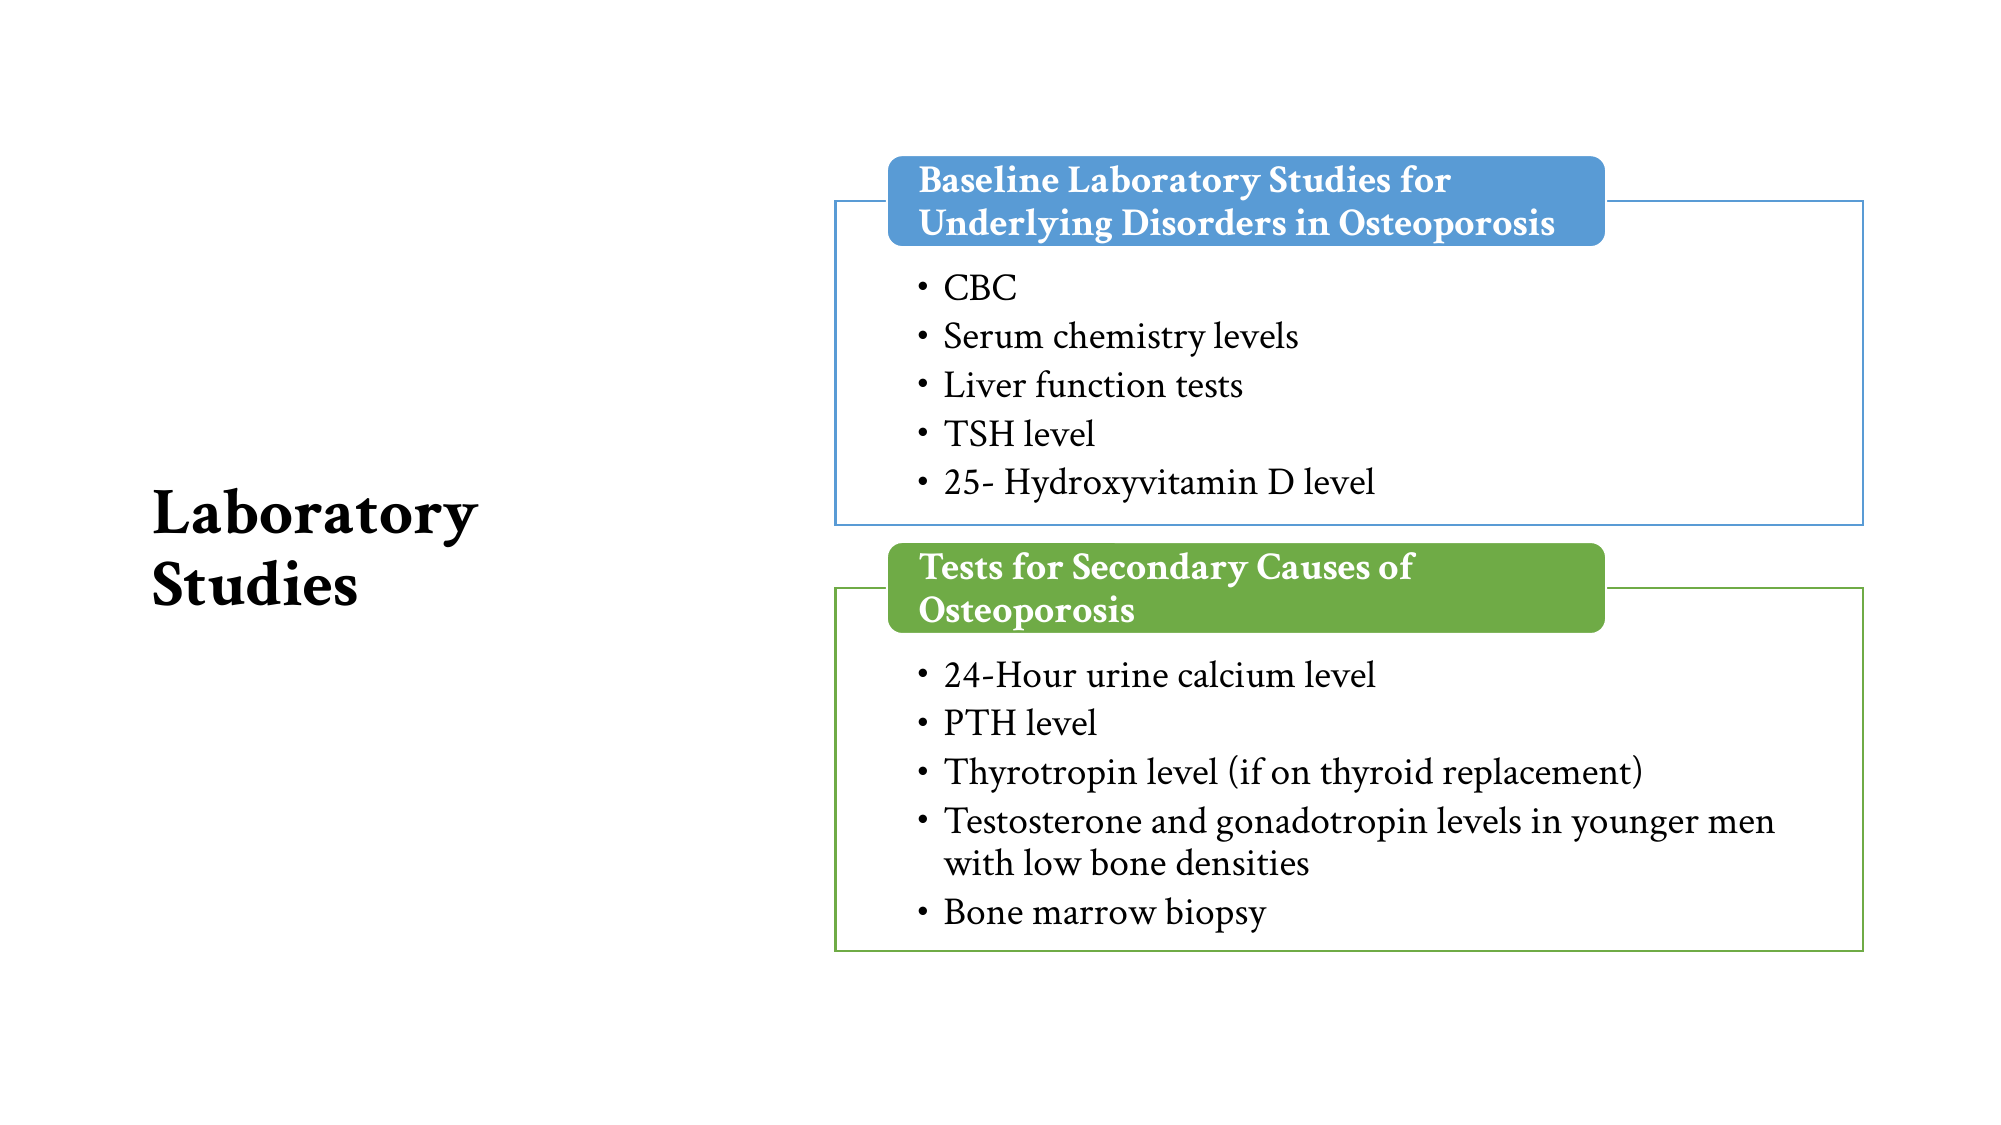

# Laboratory Studies

Baseline Laboratory Studies for Underlying Disorders in Osteoporosis

CBC
Serum chemistry levels
Liver function tests
TSH level
25- Hydroxyvitamin D level

Tests for Secondary Causes of Osteoporosis

24-Hour urine calcium level
PTH level
Thyrotropin level (if on thyroid replacement)
Testosterone and gonadotropin levels in younger men with low bone densities
Bone marrow biopsy